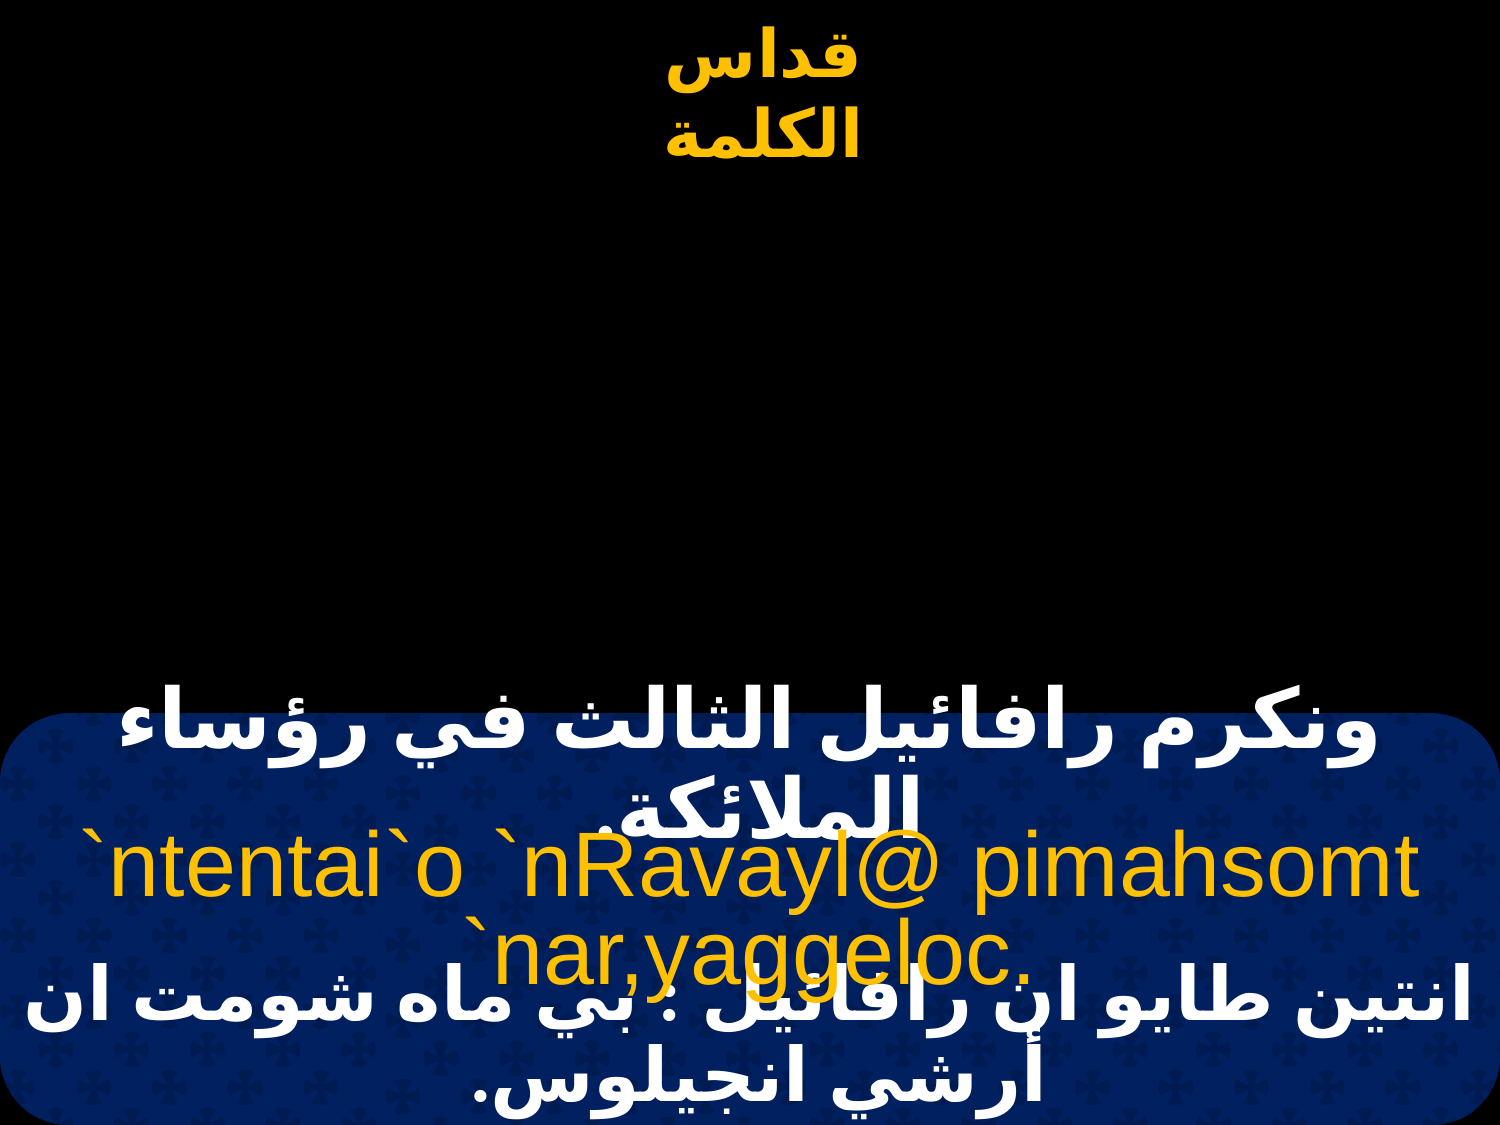

# ونكرم رافائيل الثالث في رؤساء الملائكة.
`ntentai`o `nRavayl@ pimahsomt `nar,yaggeloc.
انتين طايو ان رافائيل : بي ماه شومت ان أرشي انجيلوس.